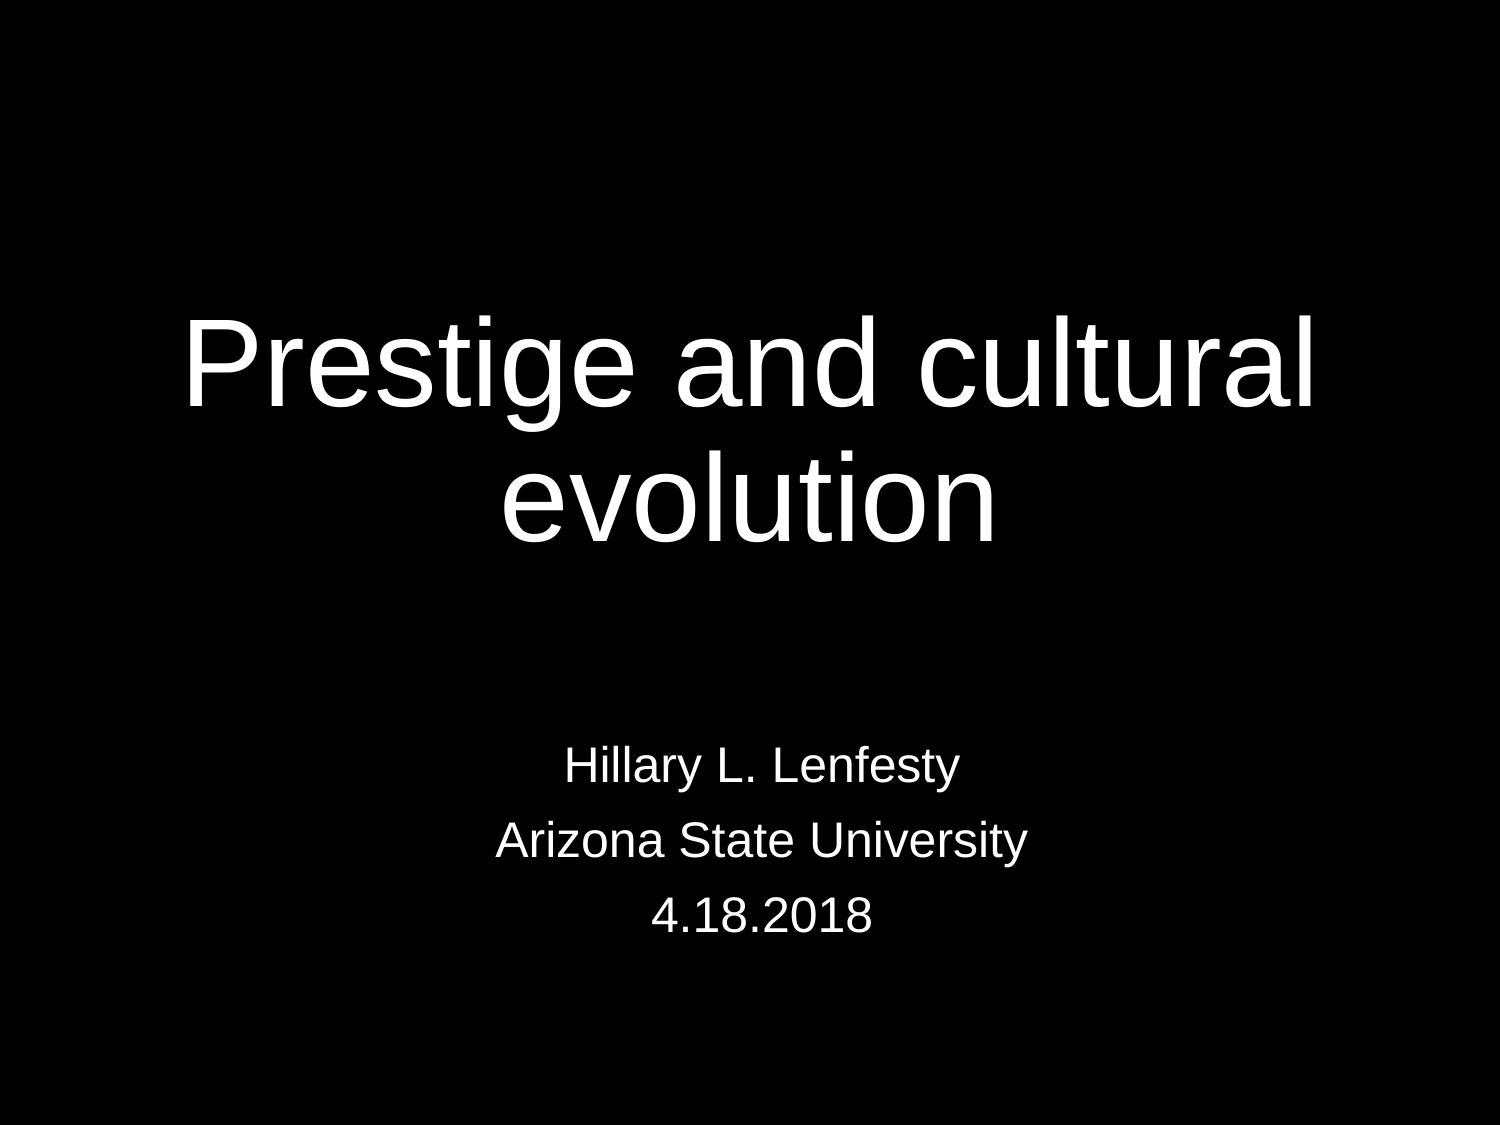

# Prestige and cultural evolution
Hillary L. Lenfesty
Arizona State University
4.18.2018